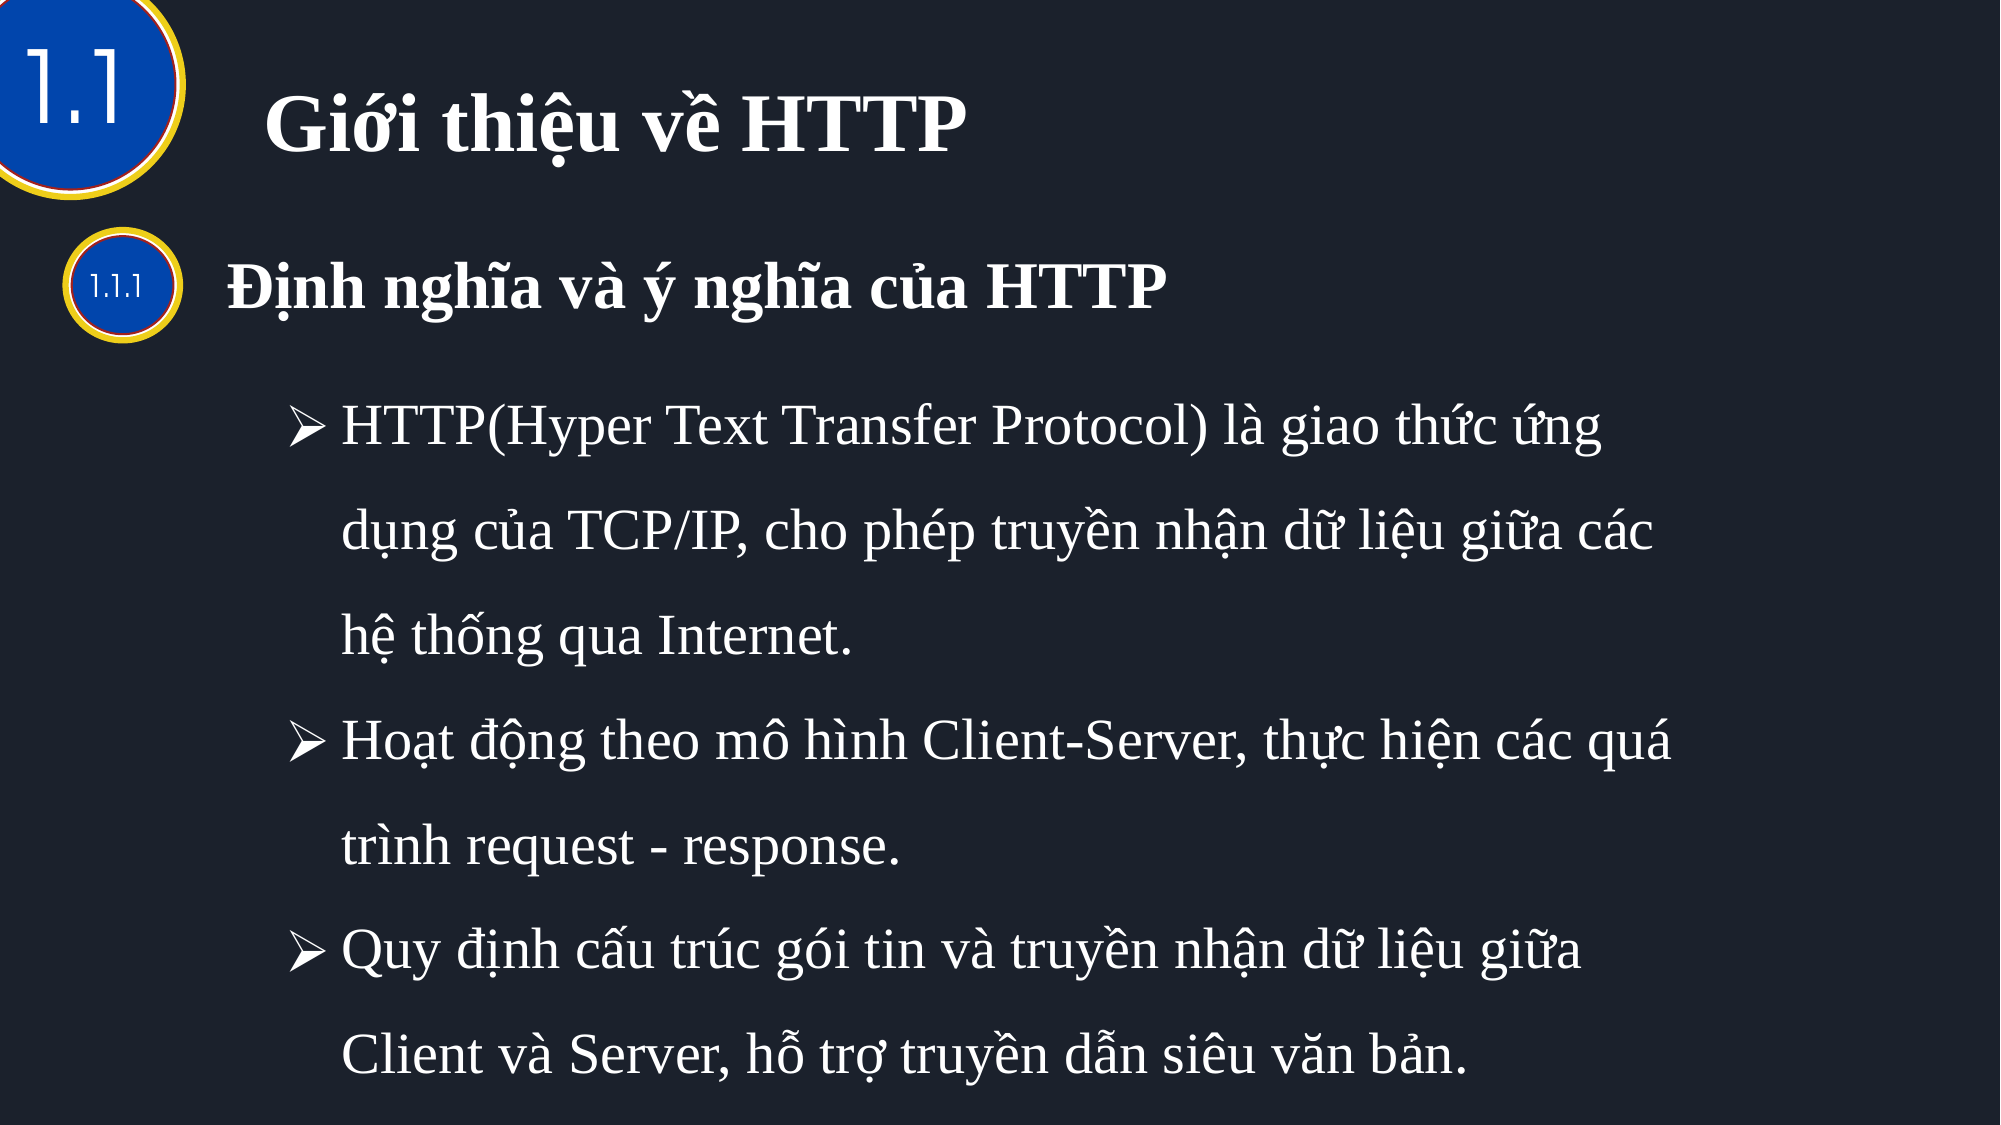

1

1.1
Giới thiệu về HTTP

Định nghĩa và ý nghĩa của HTTP

1.1.1
HTTP(Hyper Text Transfer Protocol) là giao thức ứng dụng của TCP/IP, cho phép truyền nhận dữ liệu giữa các hệ thống qua Internet.
Hoạt động theo mô hình Client-Server, thực hiện các quá trình request - response.
Quy định cấu trúc gói tin và truyền nhận dữ liệu giữa Client và Server, hỗ trợ truyền dẫn siêu văn bản.